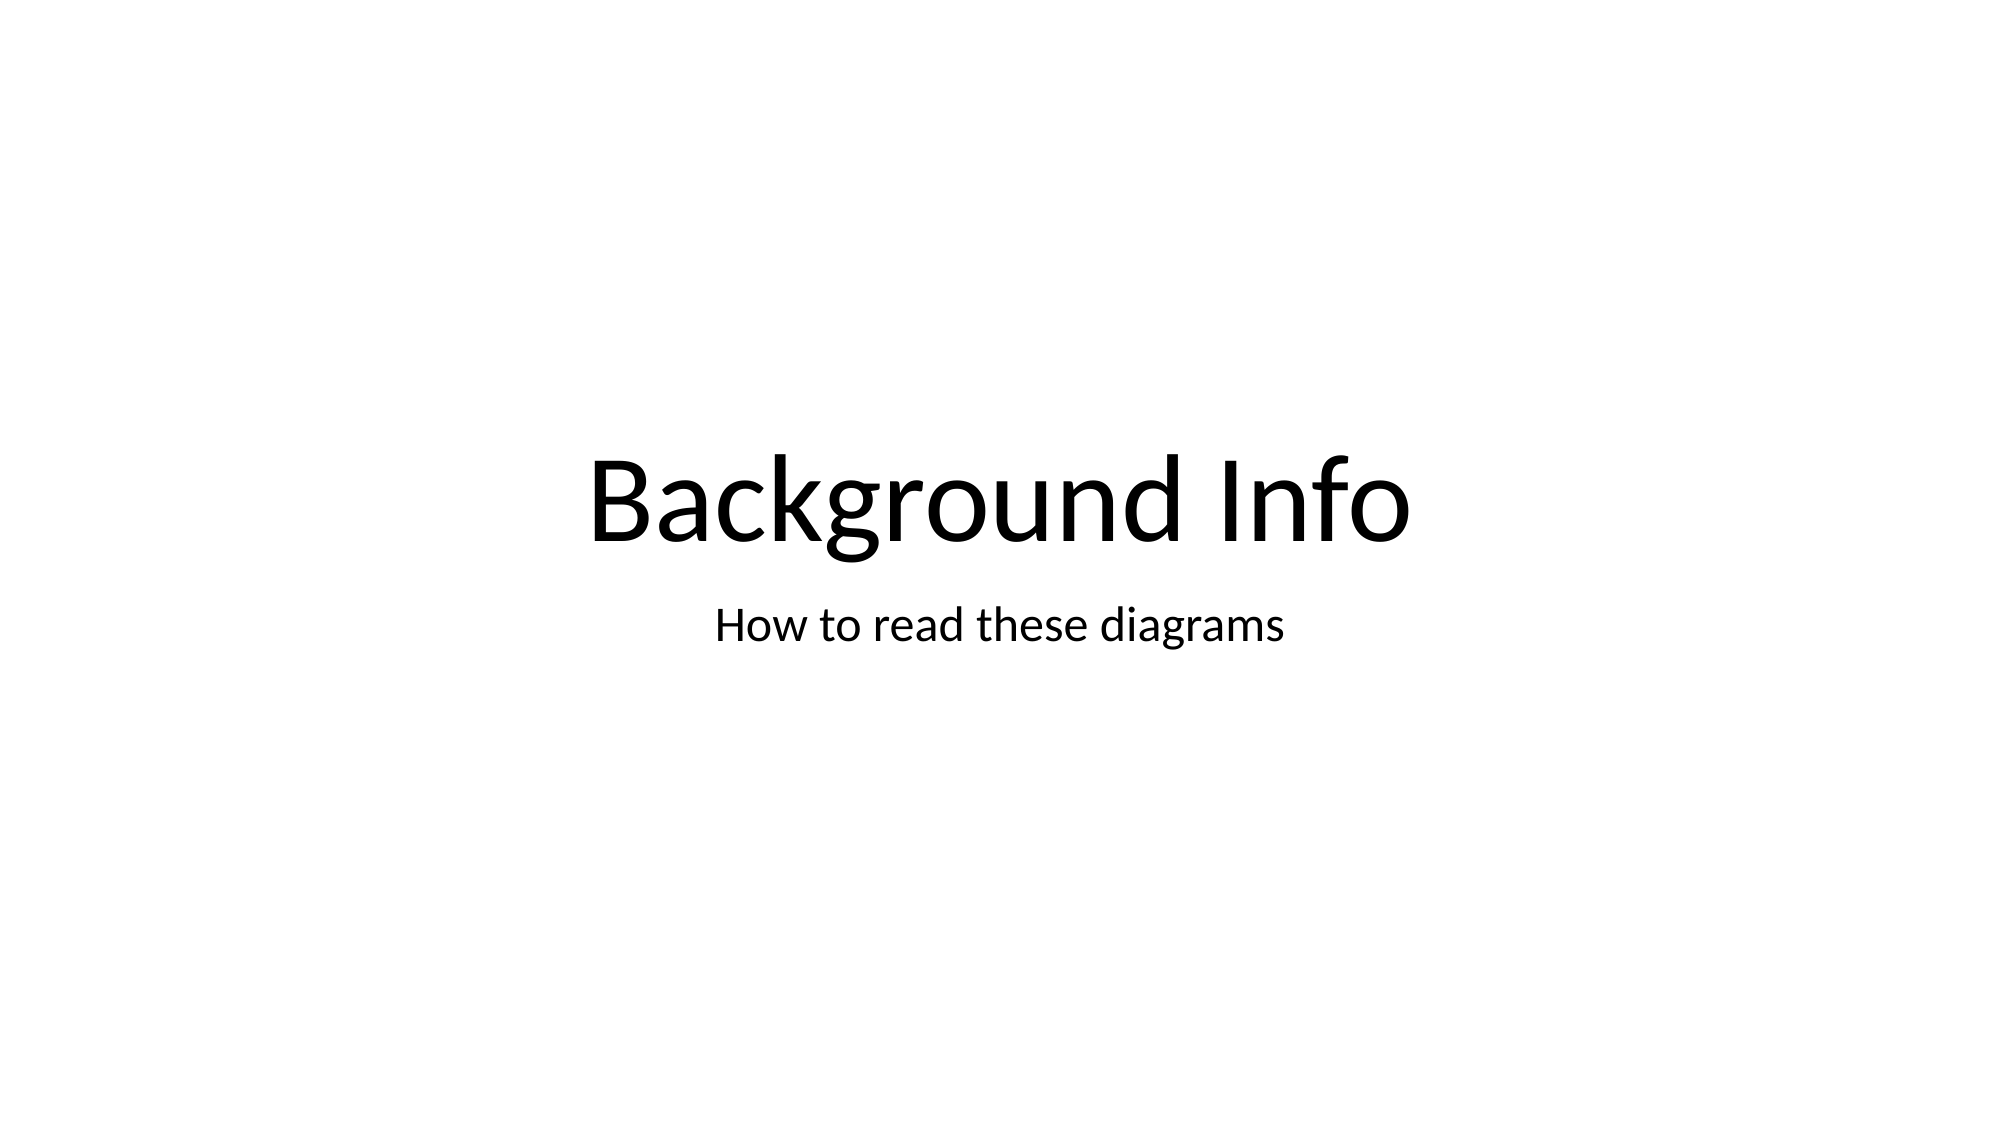

# Background Info
How to read these diagrams